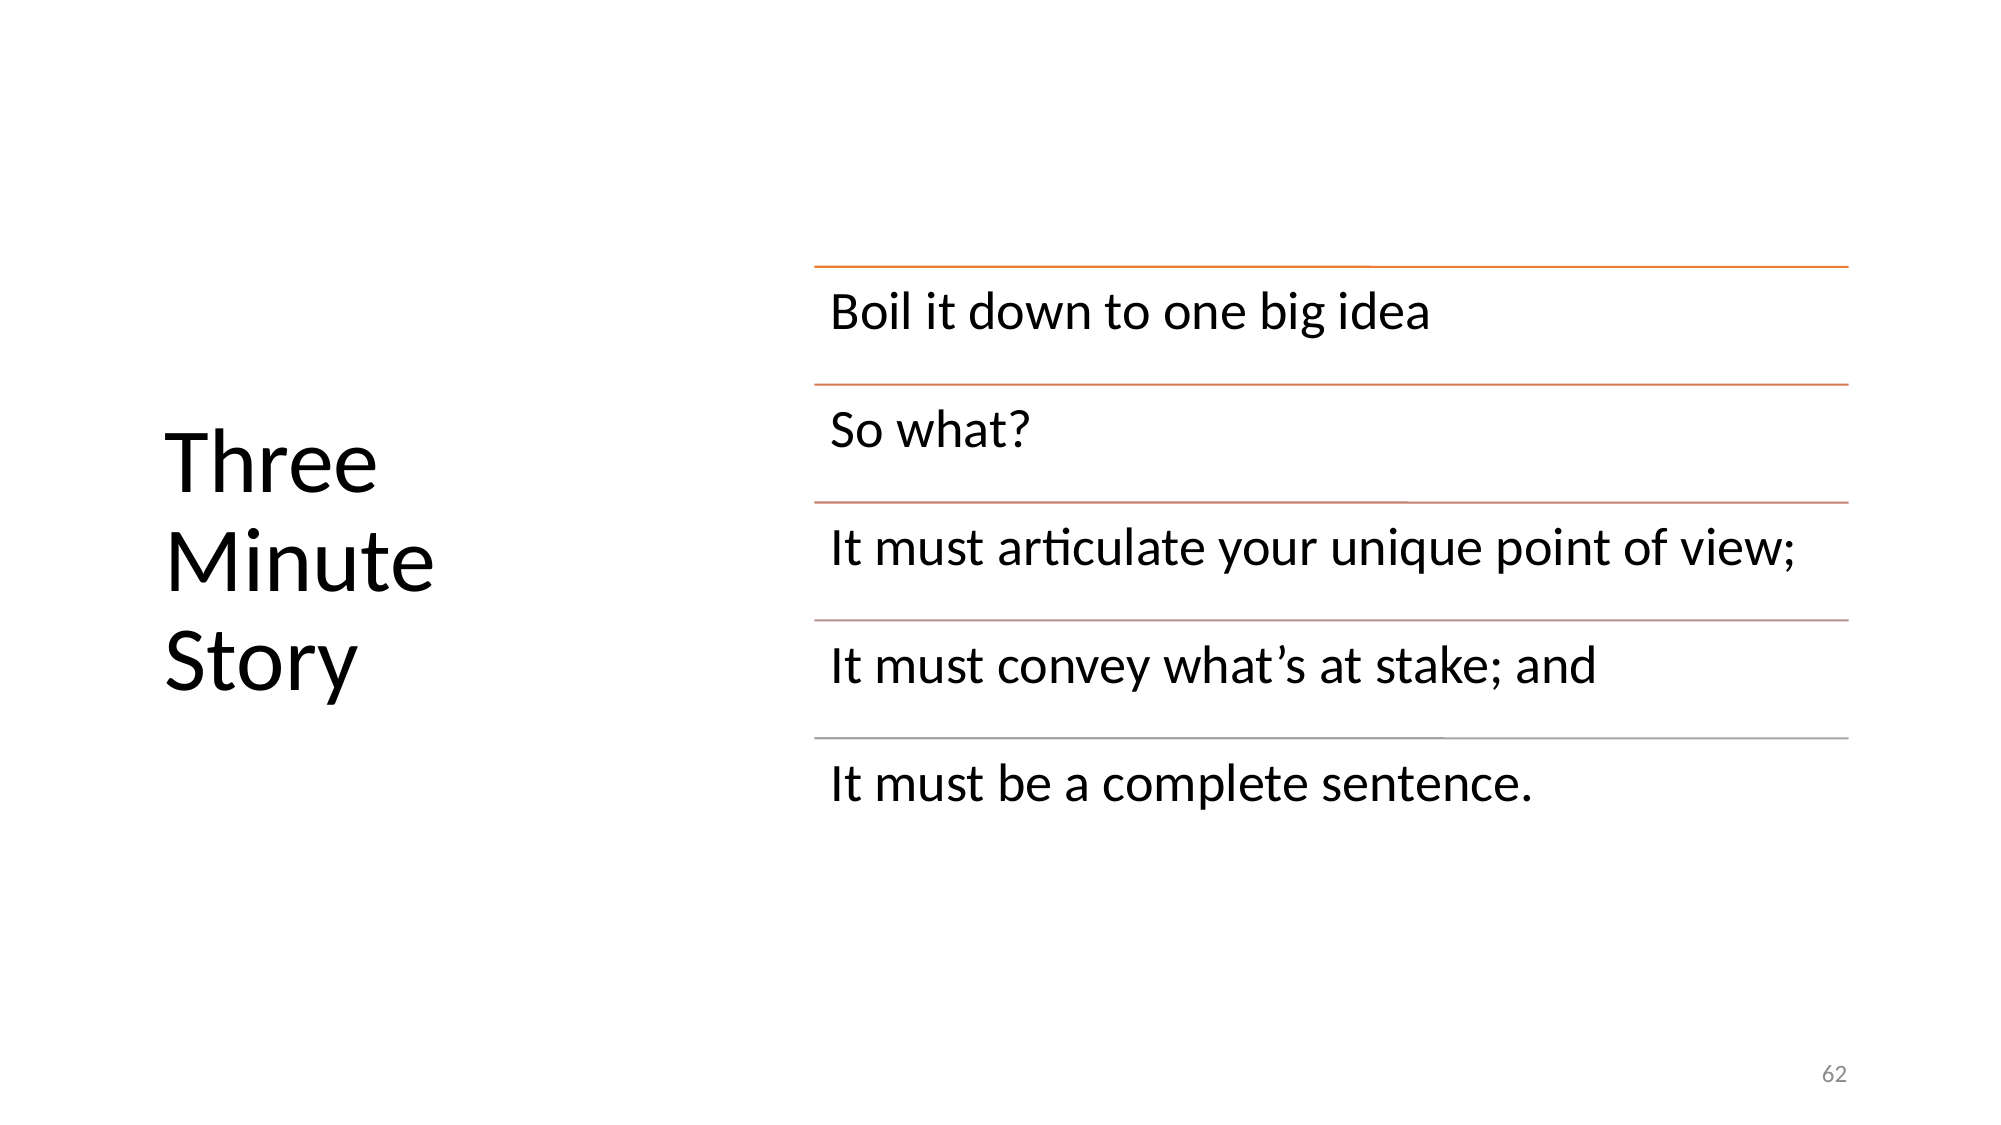

# Three Minute Story
Boil it down to one big idea
So what?
It must articulate your unique point of view;
It must convey what’s at stake; and
It must be a complete sentence.
62